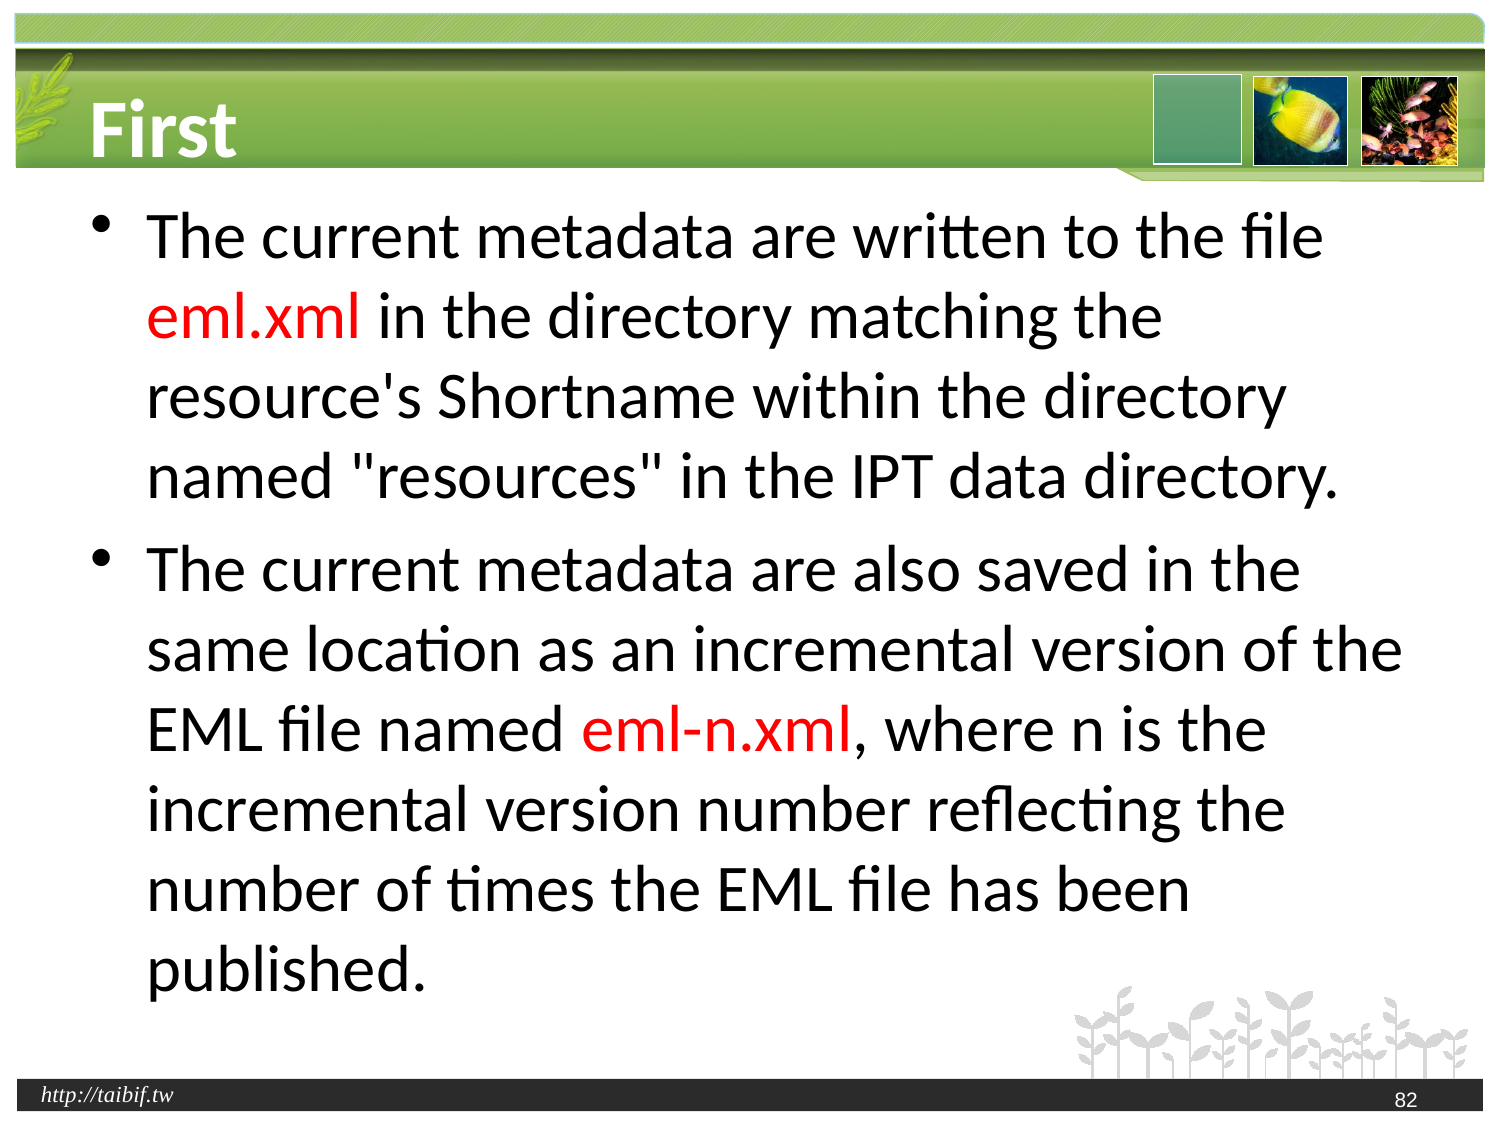

# First
The current metadata are written to the file eml.xml in the directory matching the resource's Shortname within the directory named "resources" in the IPT data directory.
The current metadata are also saved in the same location as an incremental version of the EML file named eml-n.xml, where n is the incremental version number reflecting the number of times the EML file has been published.
82